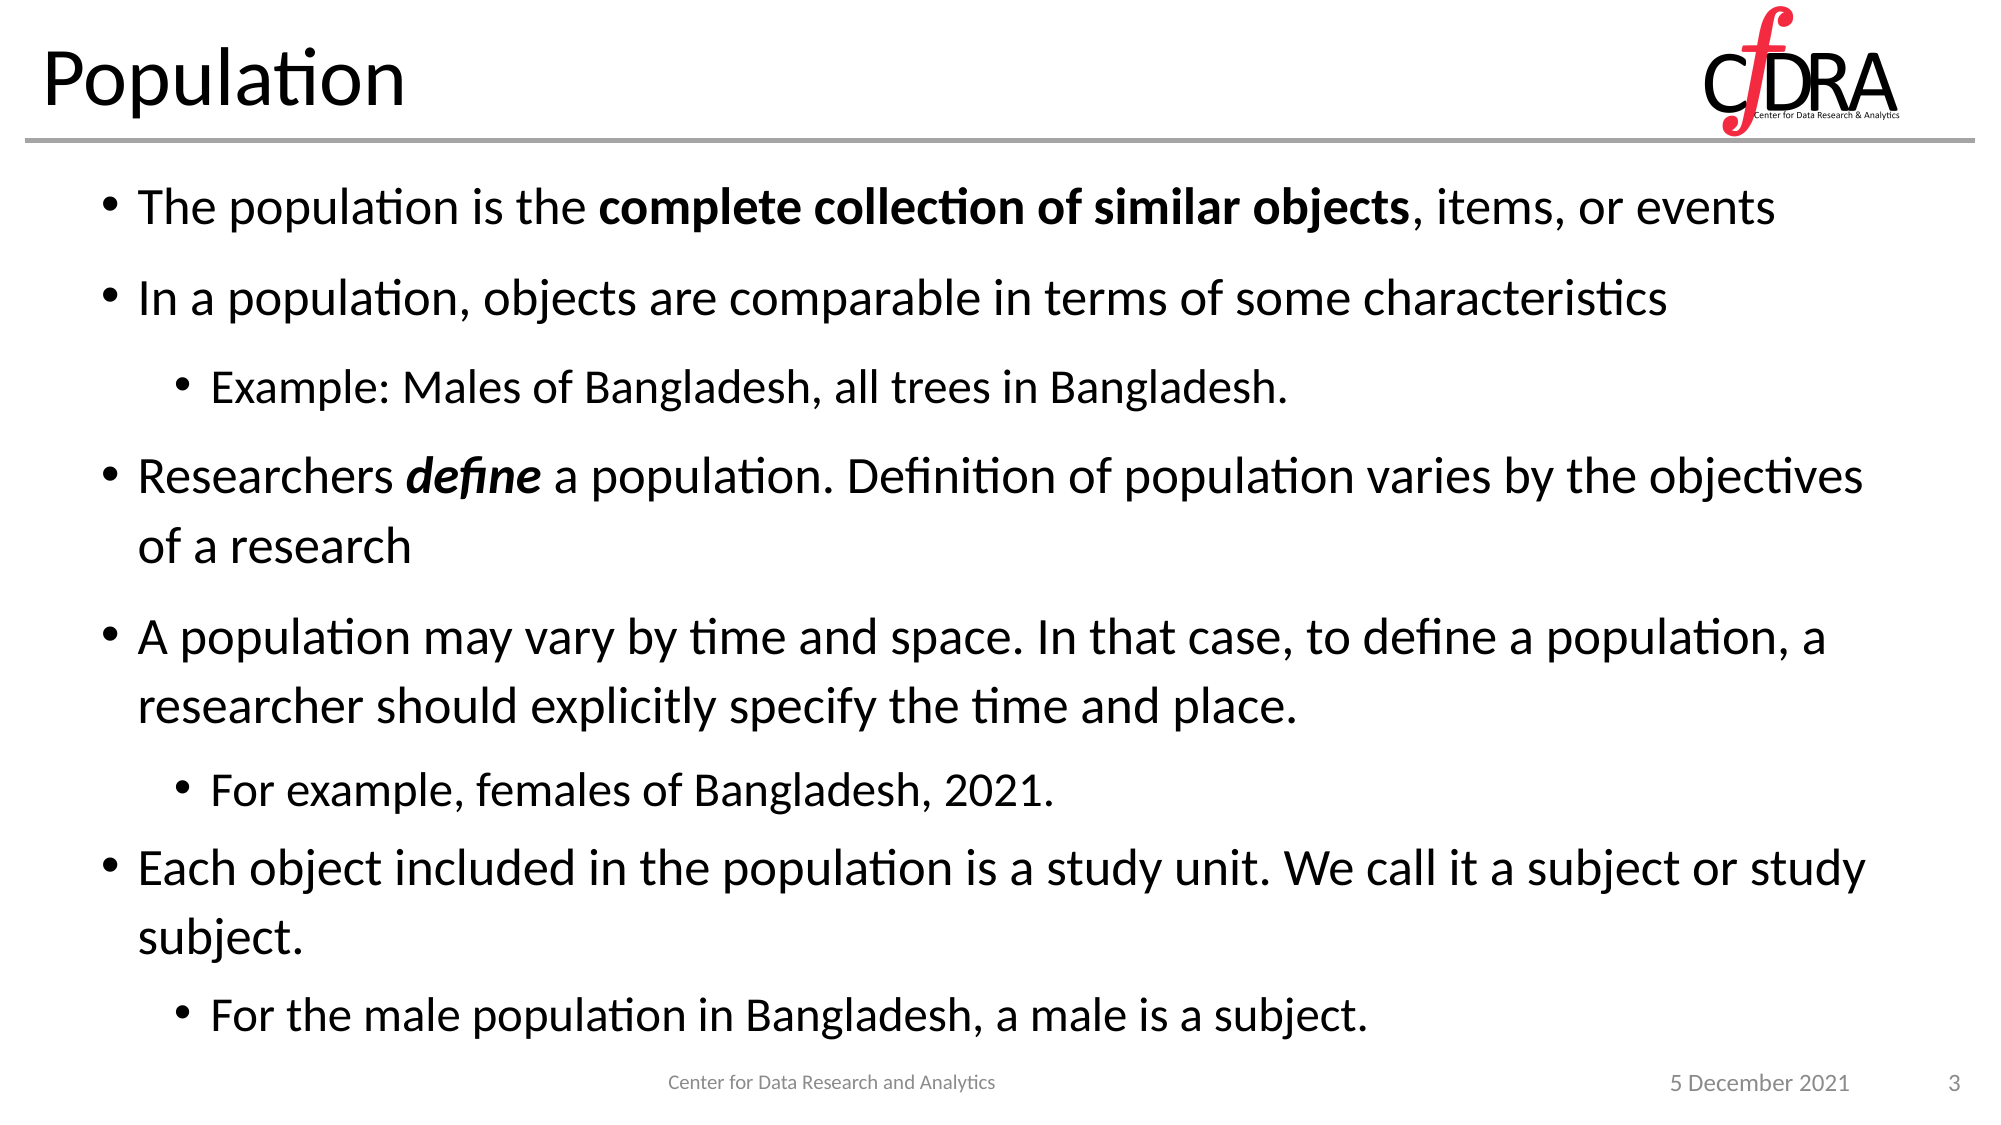

# Population
The population is the complete collection of similar objects, items, or events
In a population, objects are comparable in terms of some characteristics
Example: Males of Bangladesh, all trees in Bangladesh.
Researchers define a population. Definition of population varies by the objectives of a research
A population may vary by time and space. In that case, to define a population, a researcher should explicitly specify the time and place.
For example, females of Bangladesh, 2021.
Each object included in the population is a study unit. We call it a subject or study subject.
For the male population in Bangladesh, a male is a subject.

3
Center for Data Research and Analytics
5 December 2021